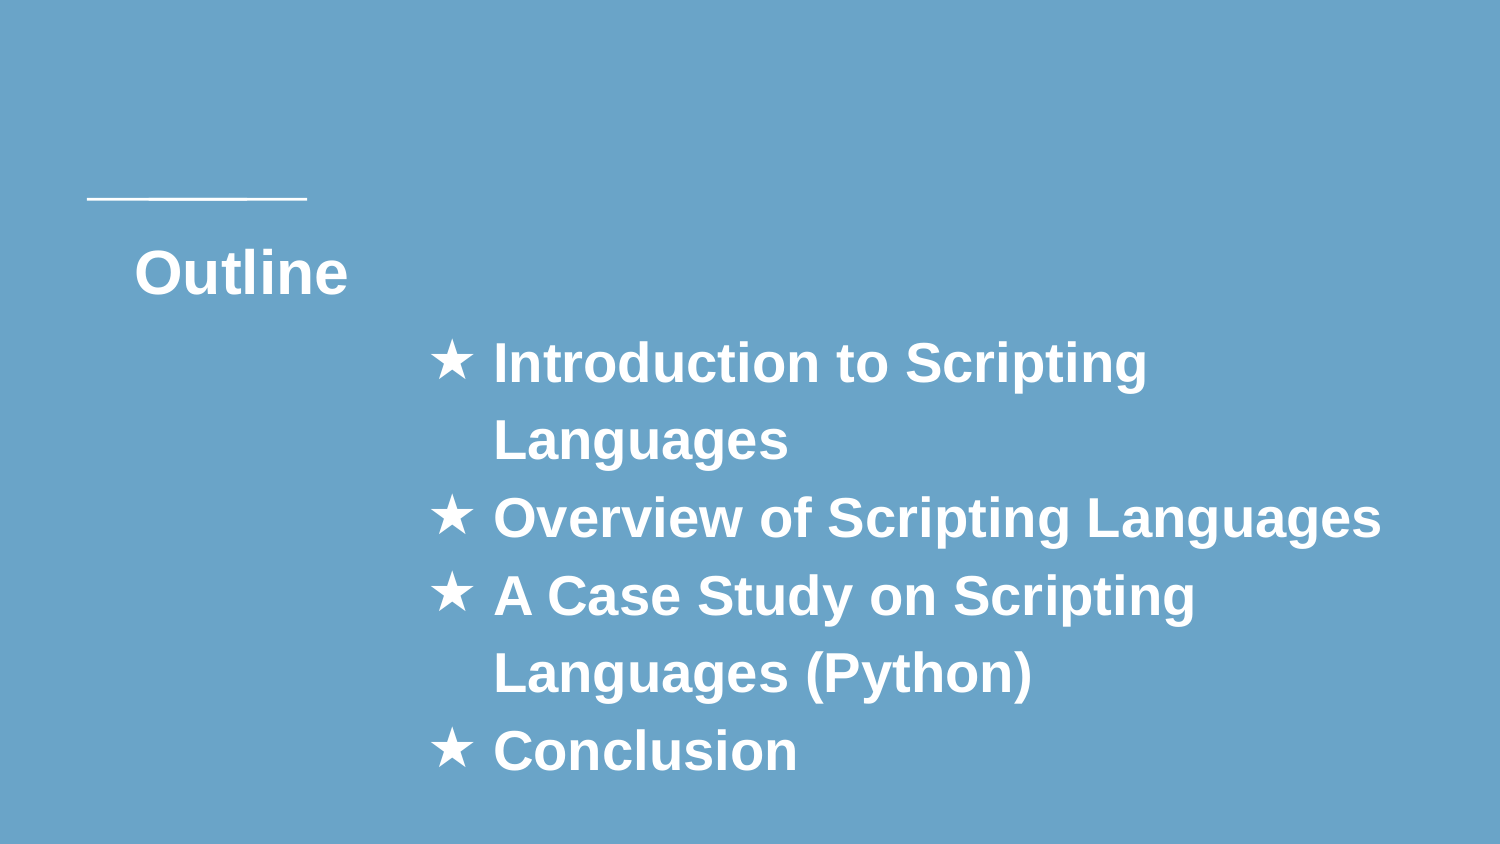

# Outline
Introduction to Scripting Languages
Overview of Scripting Languages
A Case Study on Scripting Languages (Python)
Conclusion